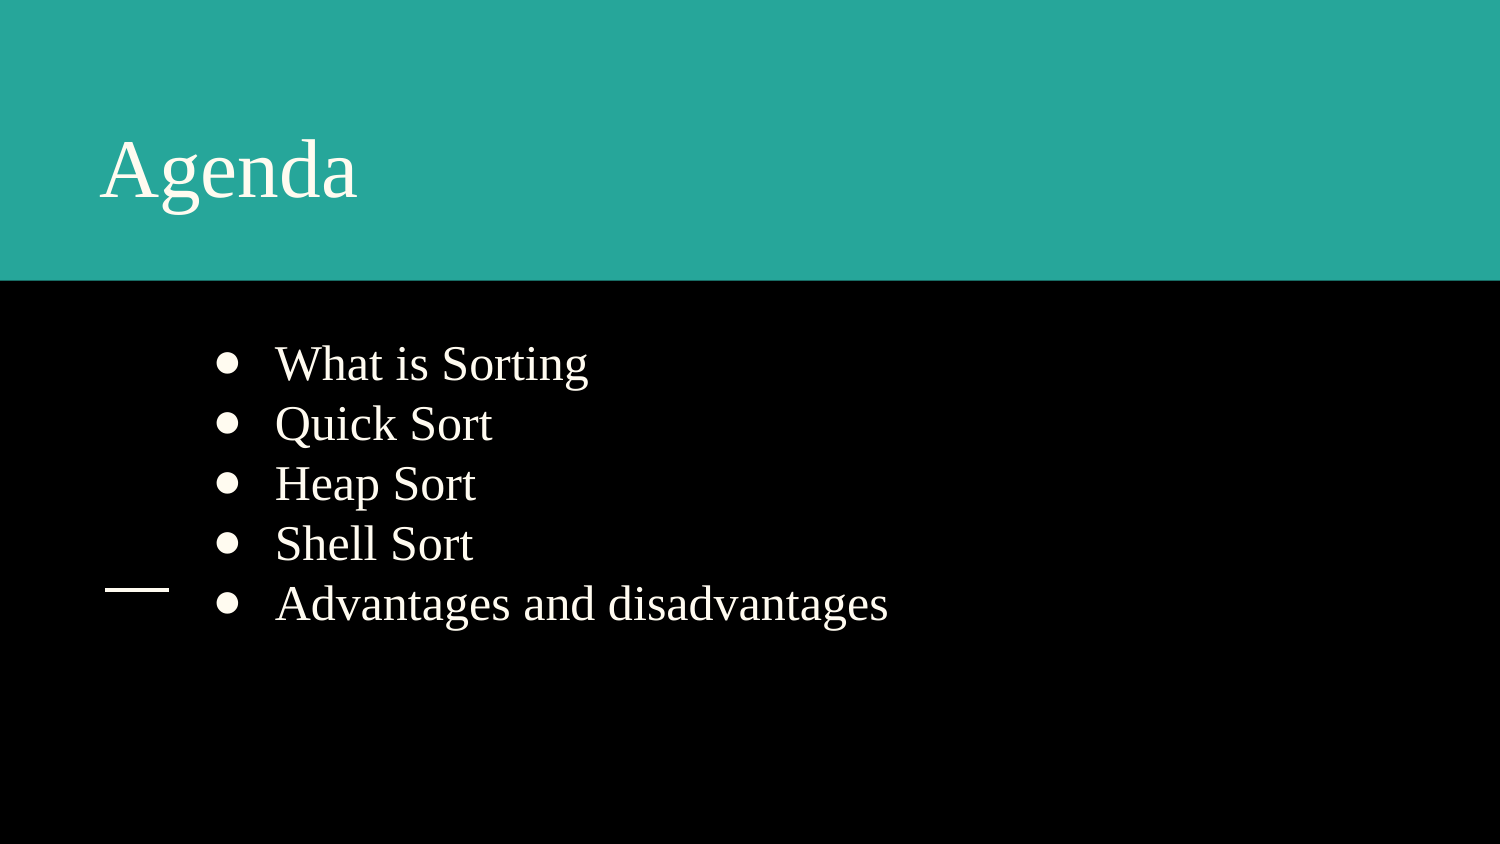

# Agenda
What is Sorting
Quick Sort
Heap Sort
Shell Sort
Advantages and disadvantages